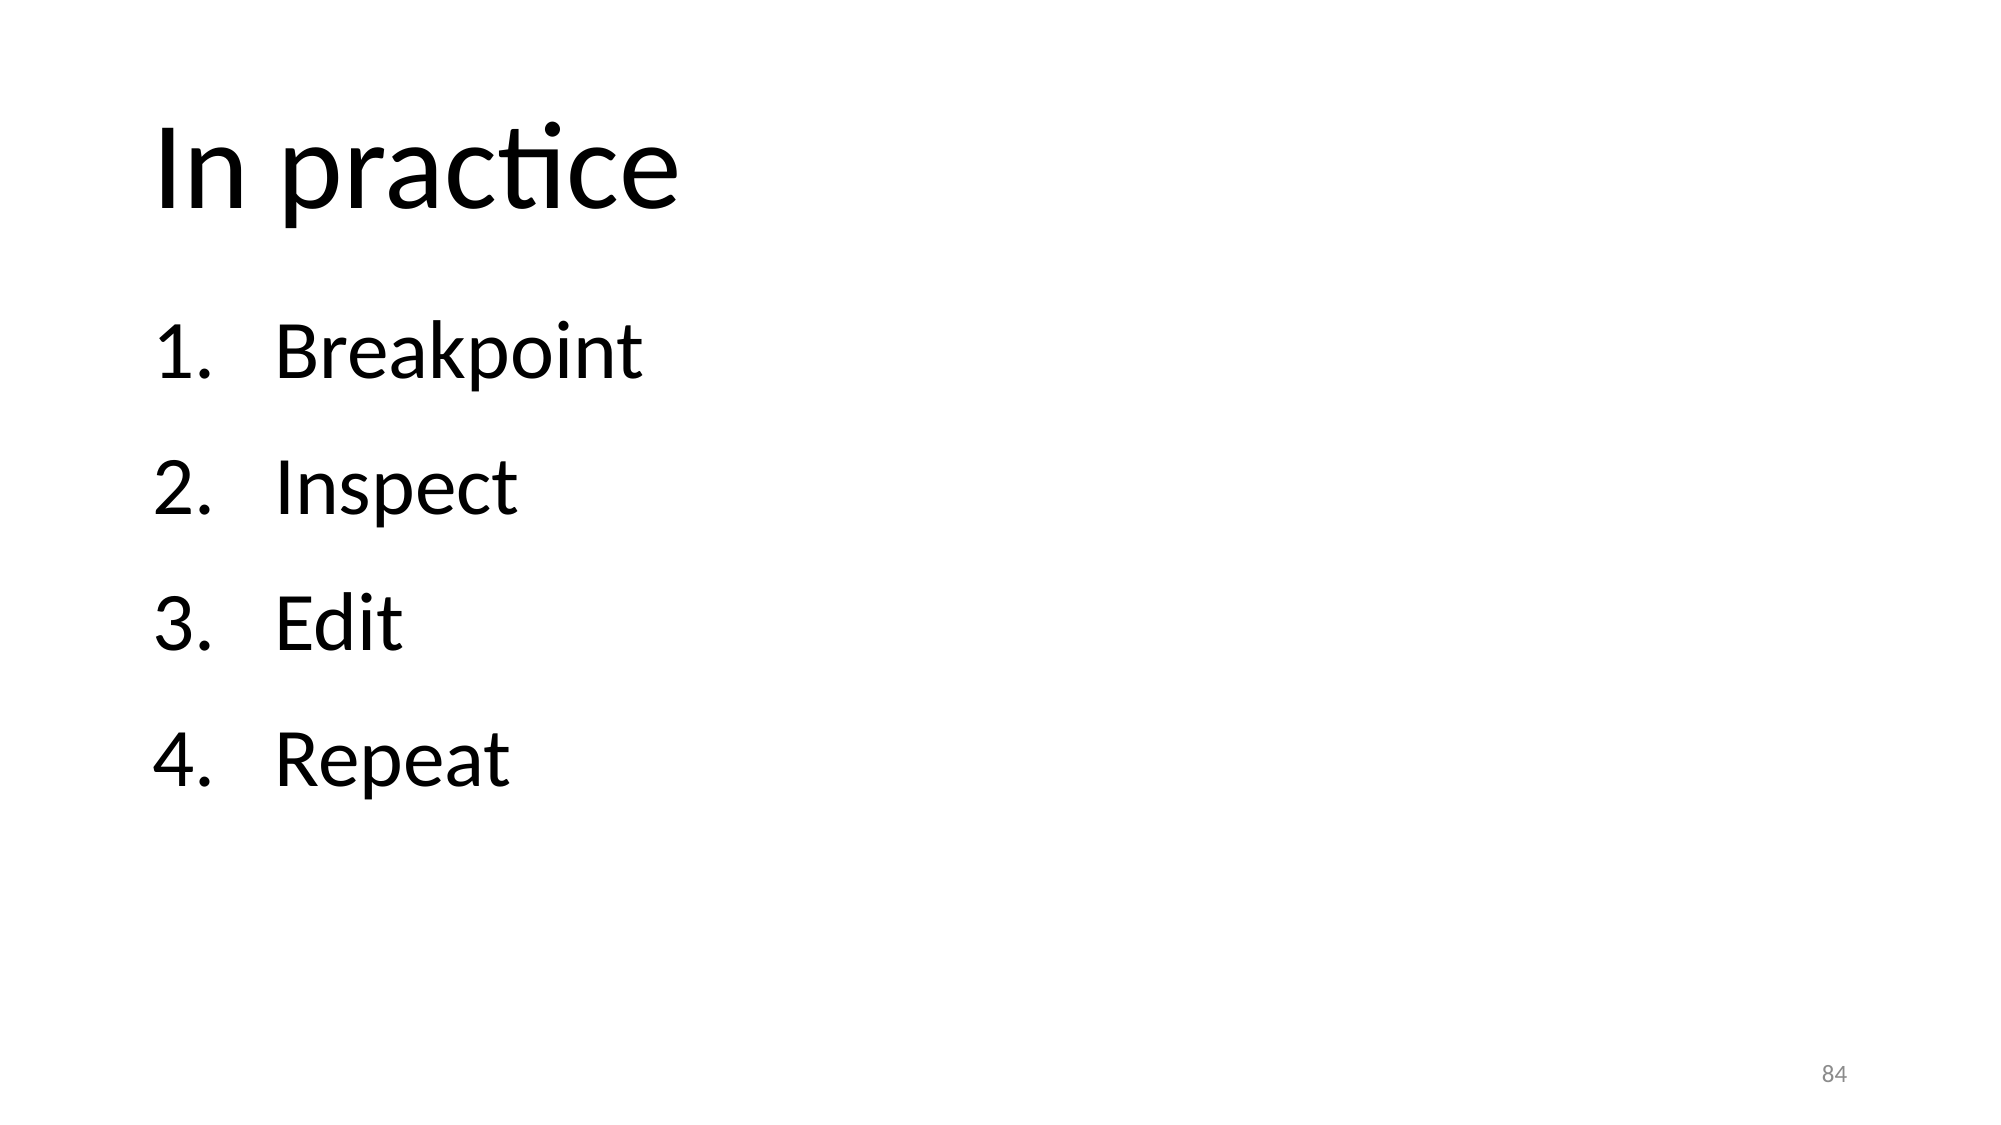

# In practice
Breakpoint
Inspect
Edit
Repeat
84